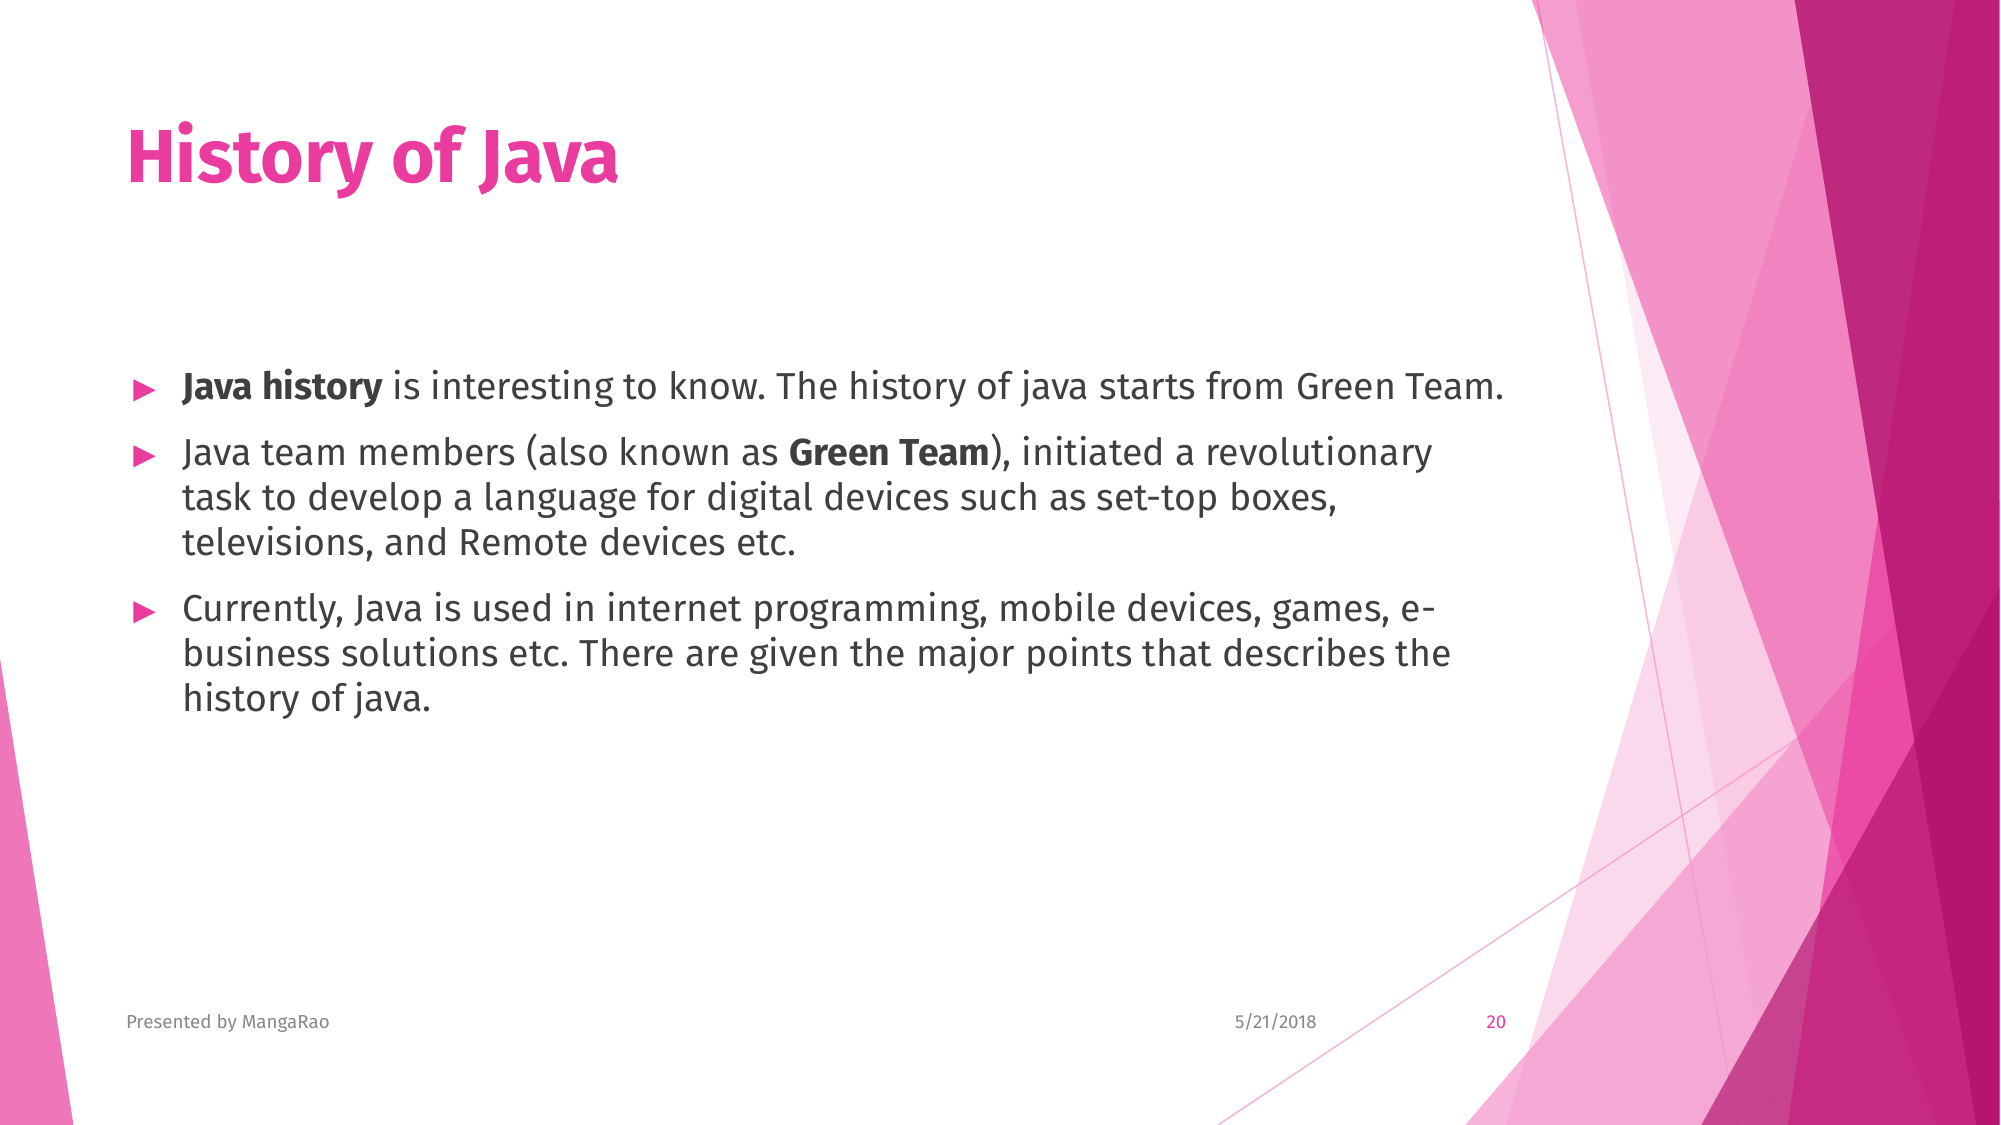

# History of Java
Java history is interesting to know. The history of java starts from Green Team.
Java team members (also known as Green Team), initiated a revolutionary task to develop a language for digital devices such as set-top boxes, televisions, and Remote devices etc.
Currently, Java is used in internet programming, mobile devices, games, e-business solutions etc. There are given the major points that describes the history of java.
Presented by MangaRao
5/21/2018
20